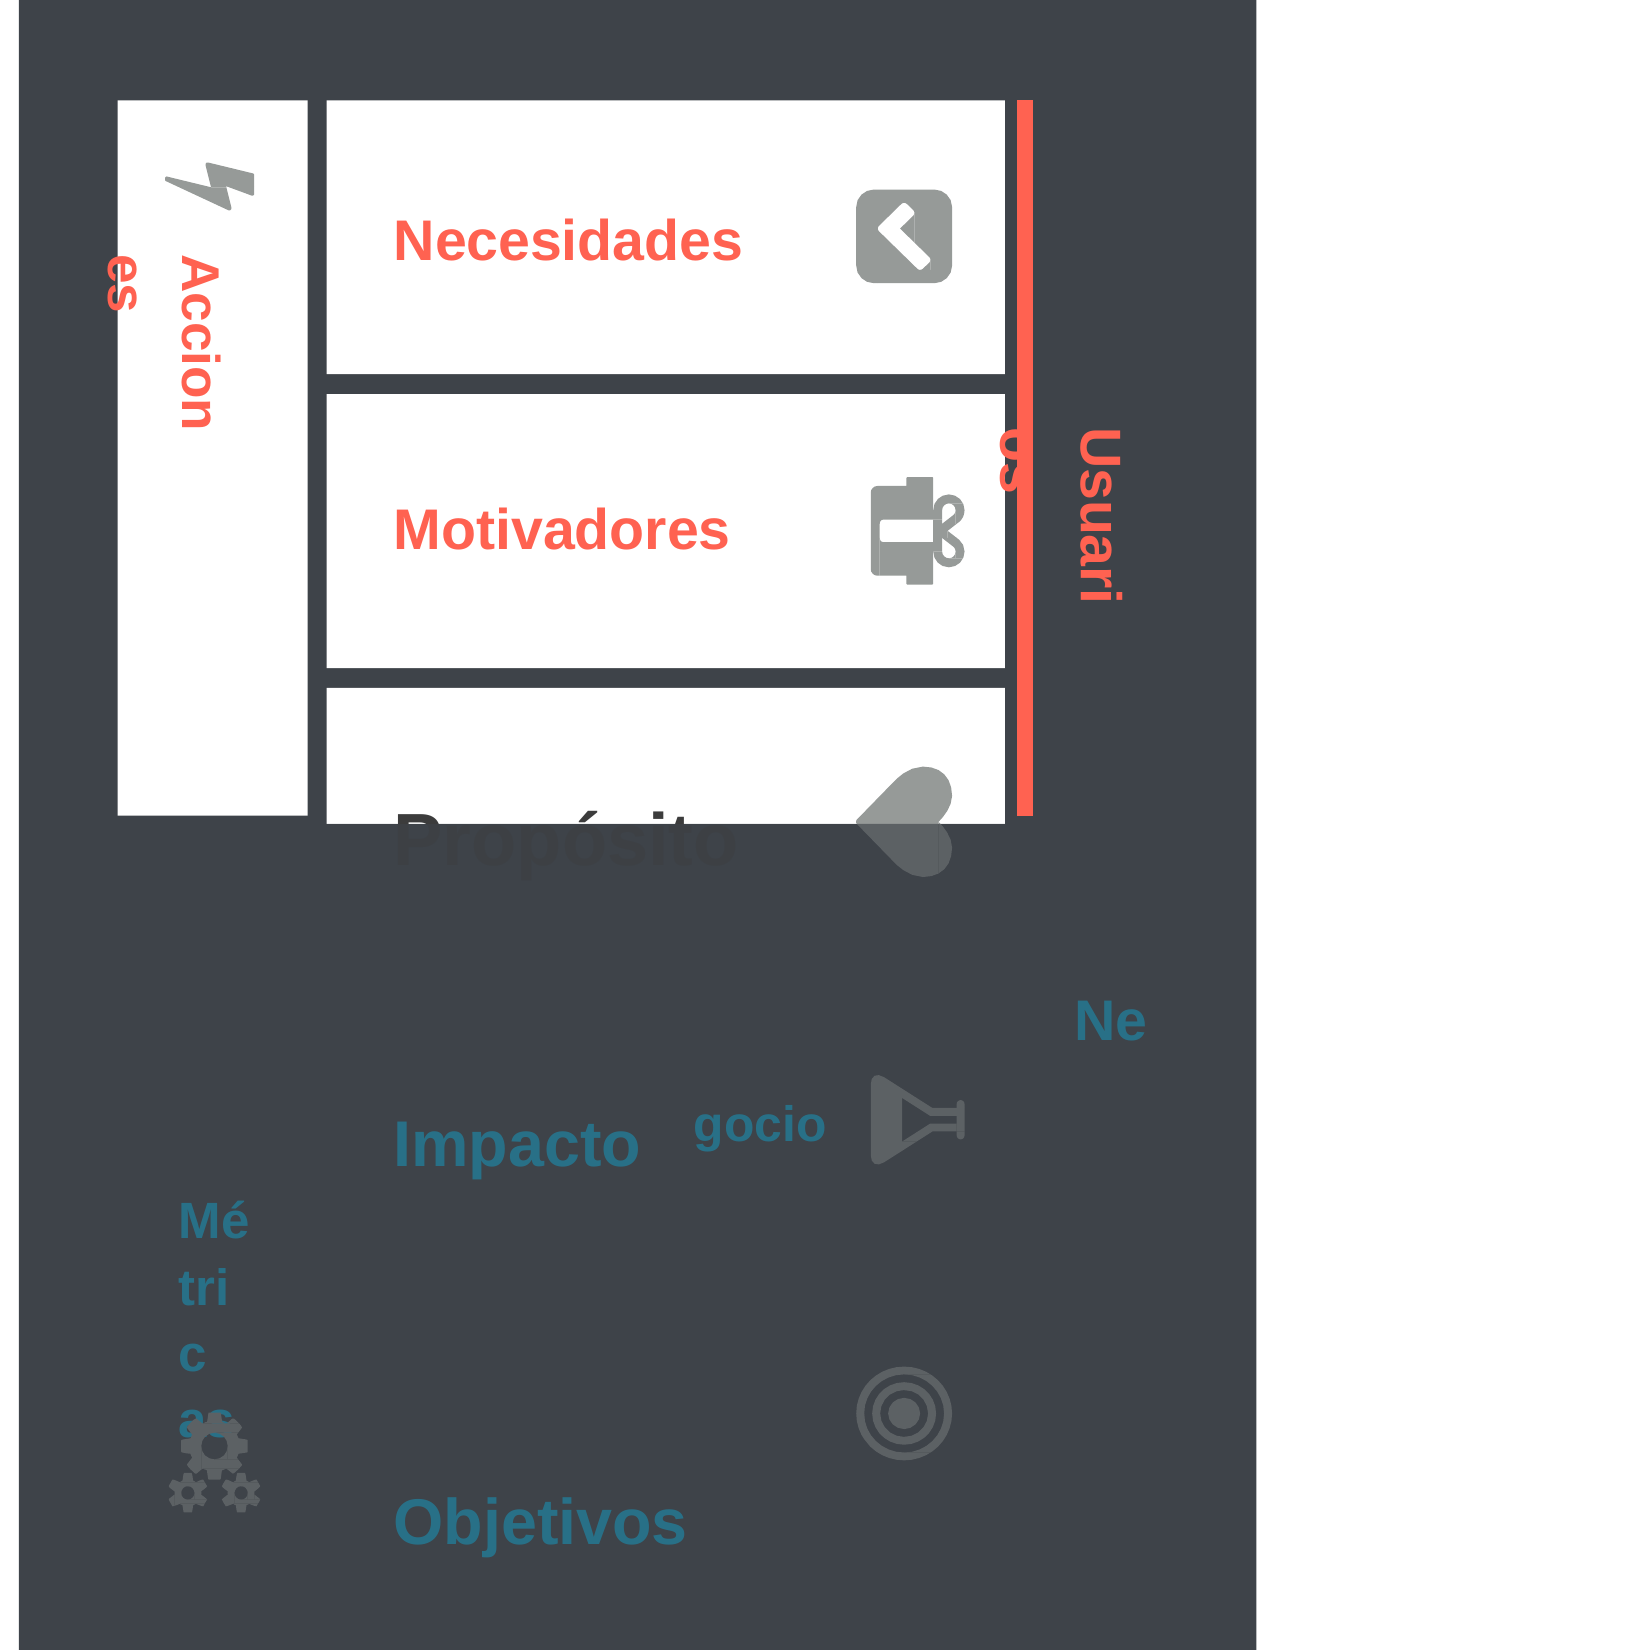

# Necesidades
Acciones

Usuarios

Motivadores

Propósito

Ne
Impacto	gocio
Mé
tric as
Objetivos